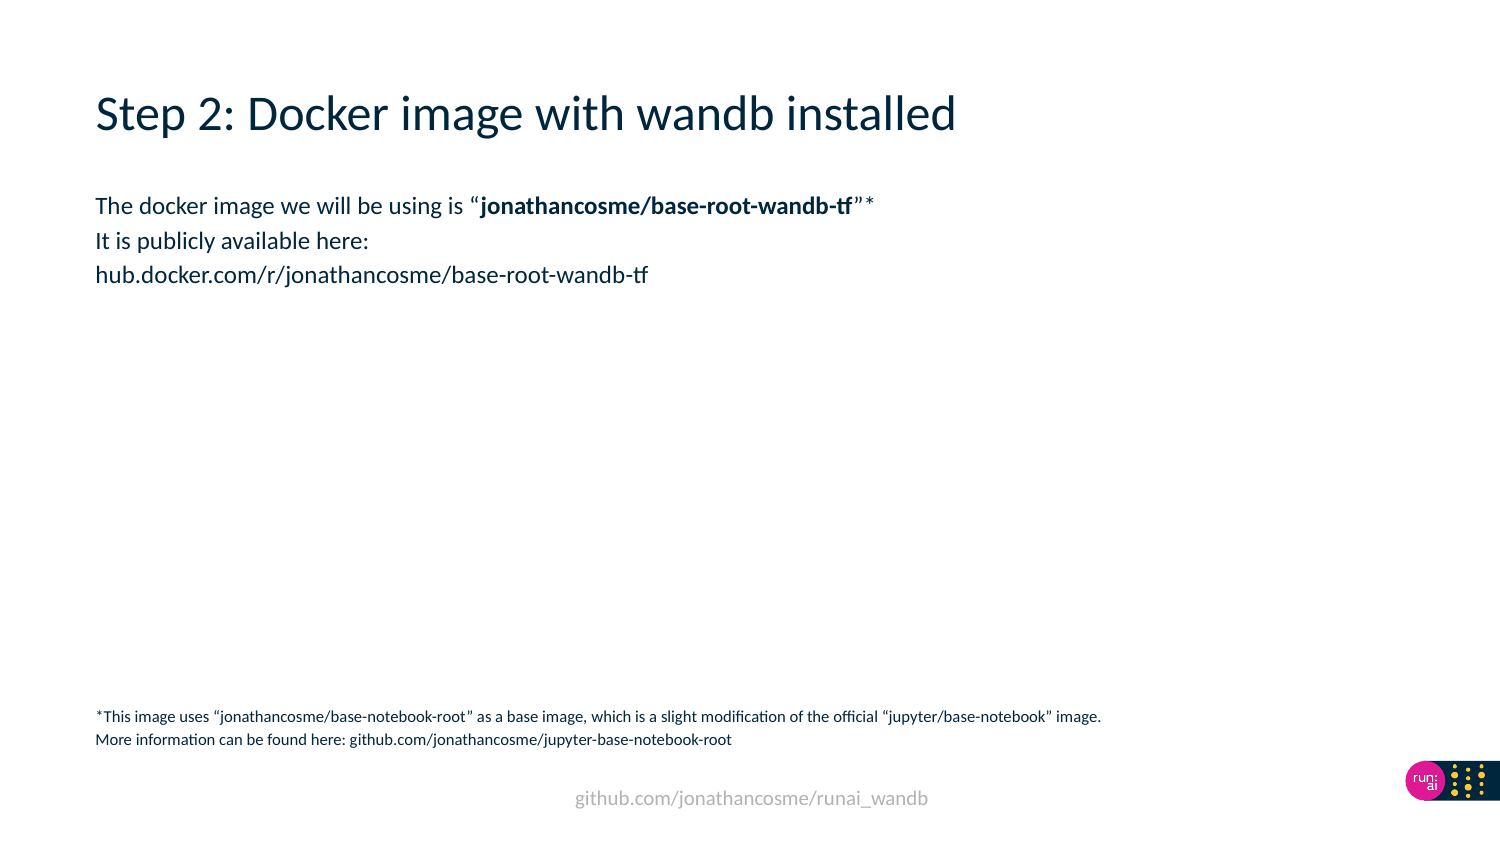

# Step 2: Docker image with wandb installed
The docker image we will be using is “jonathancosme/base-root-wandb-tf”*
It is publicly available here:
hub.docker.com/r/jonathancosme/base-root-wandb-tf
*This image uses “jonathancosme/base-notebook-root” as a base image, which is a slight modification of the official “jupyter/base-notebook” image.
More information can be found here: github.com/jonathancosme/jupyter-base-notebook-root